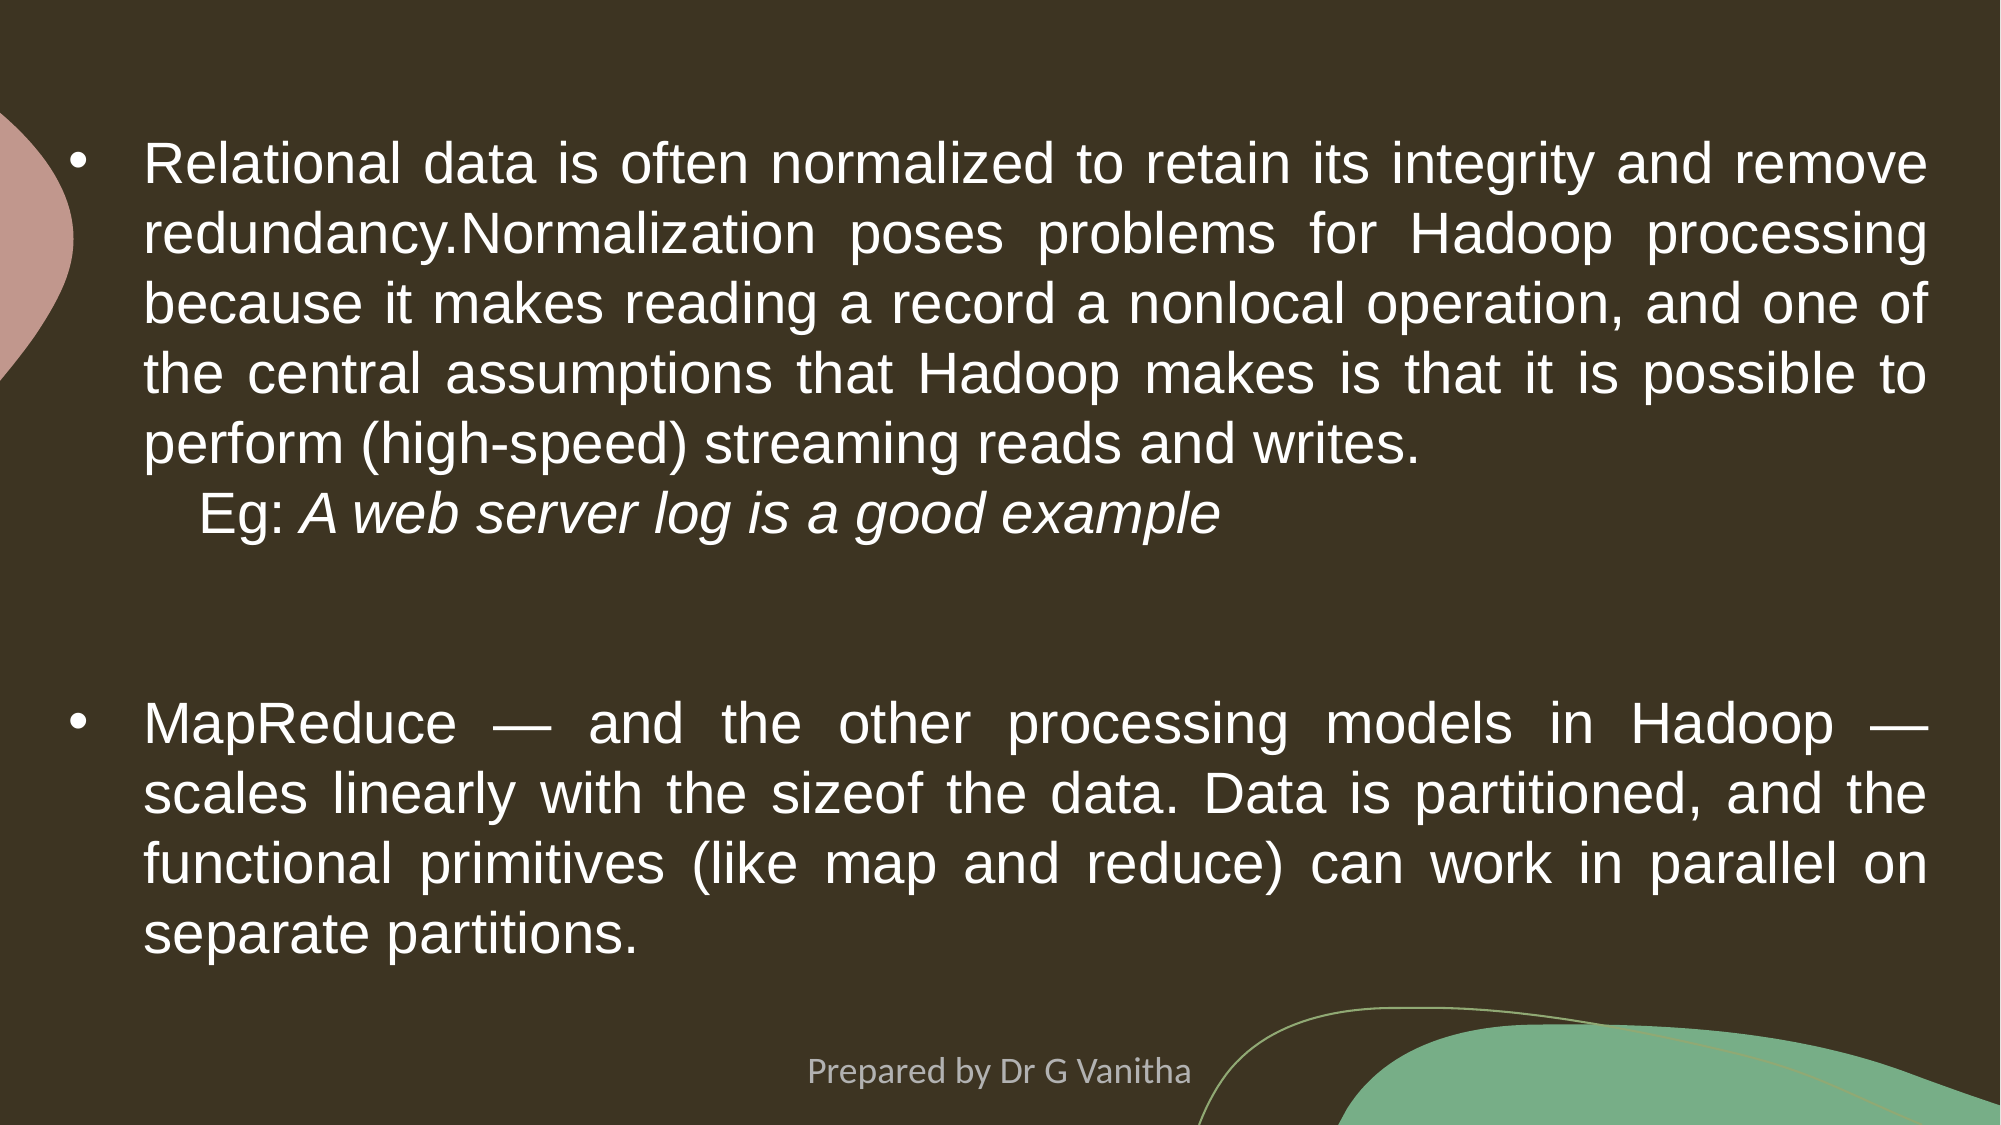

Relational data is often normalized to retain its integrity and remove redundancy.Normalization poses problems for Hadoop processing because it makes reading a record a nonlocal operation, and one of the central assumptions that Hadoop makes is that it is possible to perform (high-speed) streaming reads and writes.
        Eg: A web server log is a good example

MapReduce — and the other processing models in Hadoop — scales linearly with the sizeof the data. Data is partitioned, and the functional primitives (like map and reduce) can work in parallel on separate partitions.

Prepared by Dr G Vanitha